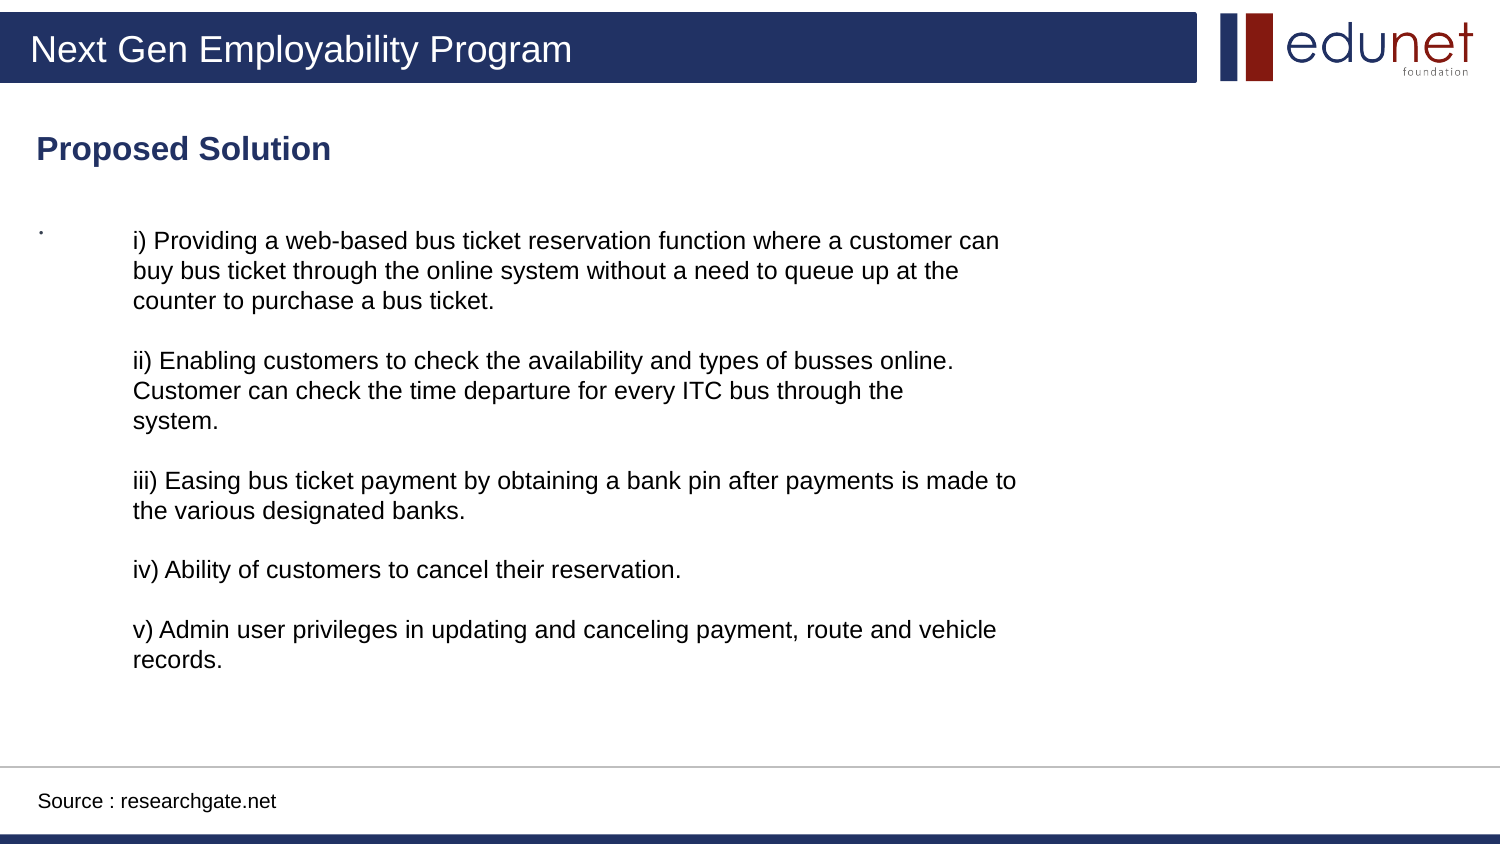

Proposed Solution
.
i) Providing a web-based bus ticket reservation function where a customer can
buy bus ticket through the online system without a need to queue up at the
counter to purchase a bus ticket.

ii) Enabling customers to check the availability and types of busses online.
Customer can check the time departure for every ITC bus through the
system.

iii) Easing bus ticket payment by obtaining a bank pin after payments is made to
the various designated banks.

iv) Ability of customers to cancel their reservation.

v) Admin user privileges in updating and canceling payment, route and vehicle
records.
Source : researchgate.net